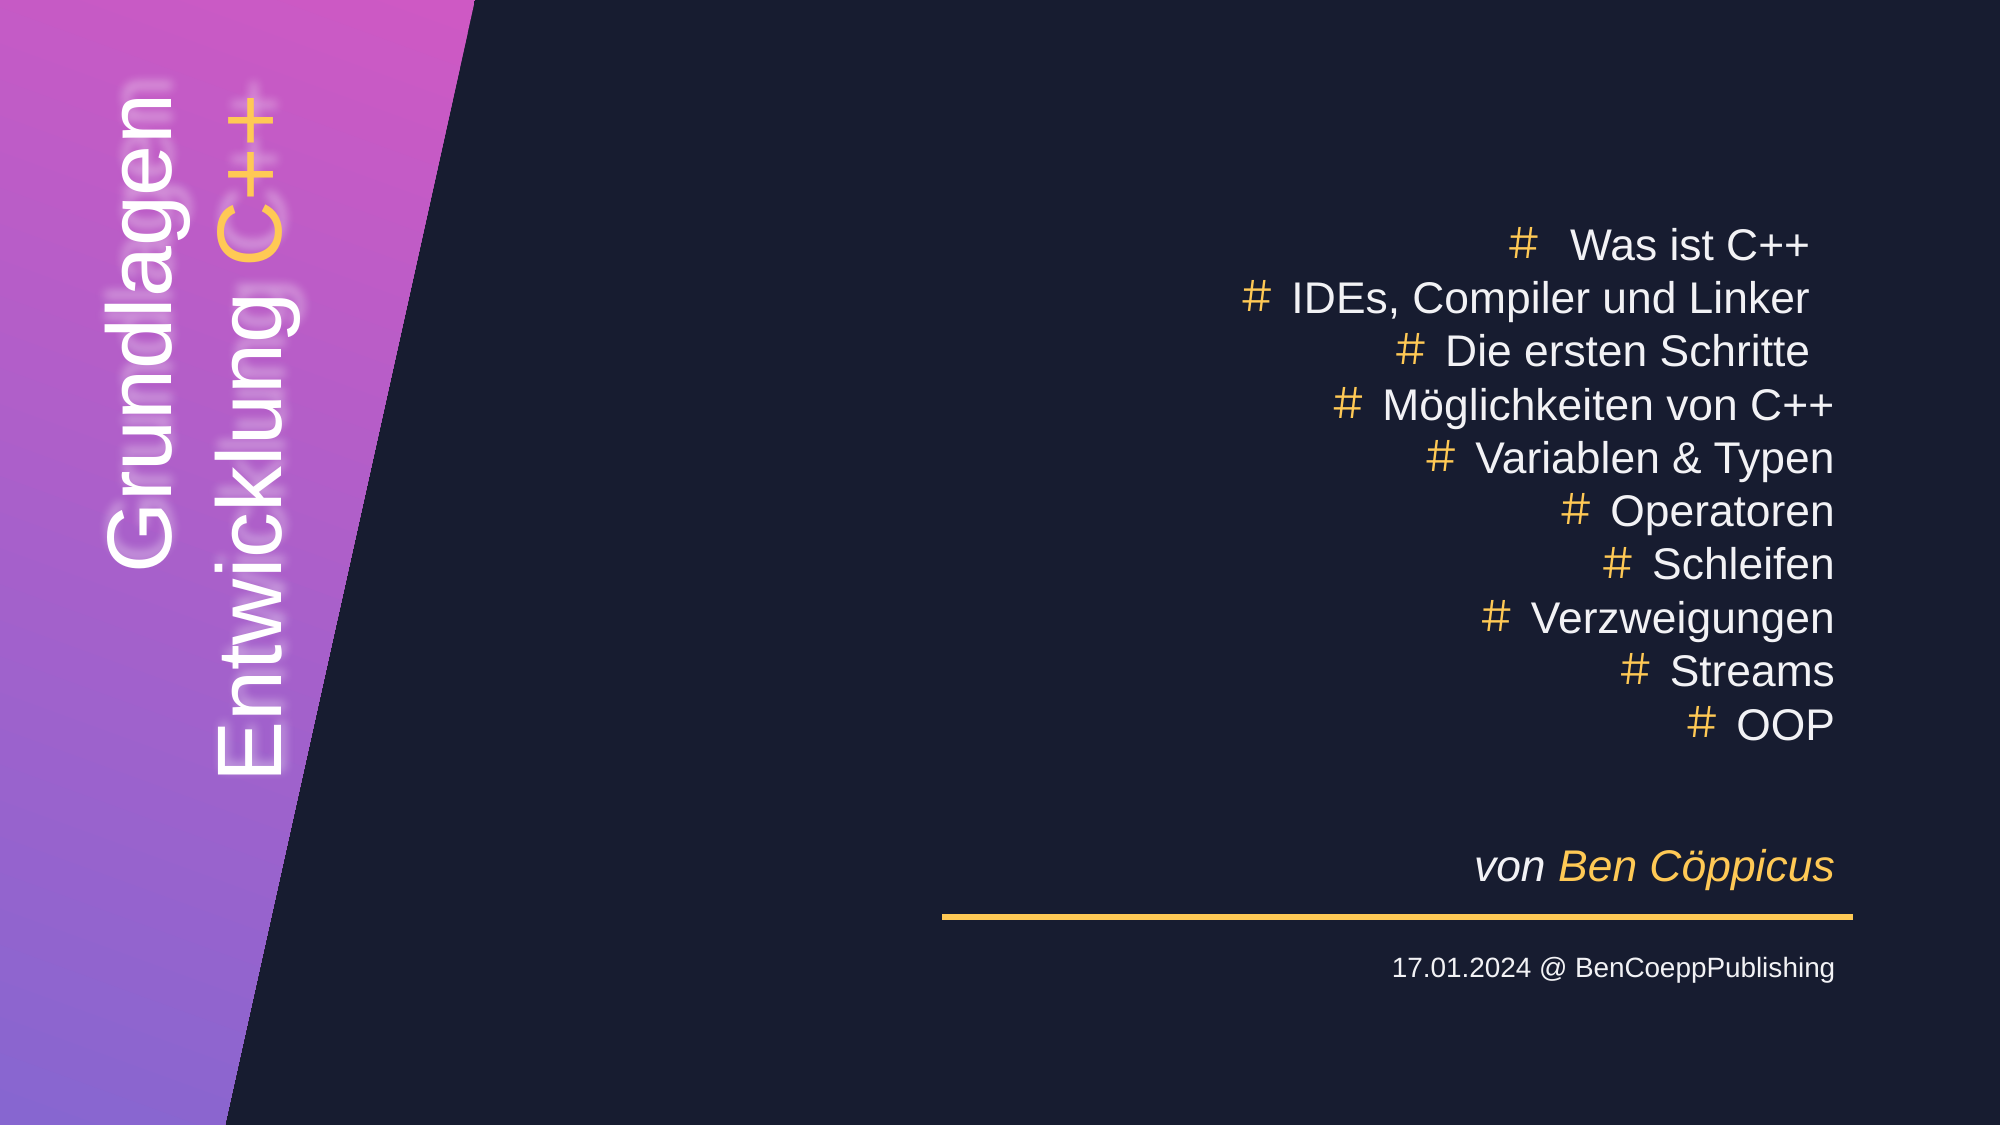

Was ist C++
IDEs, Compiler und Linker
Die ersten Schritte
Möglichkeiten von C++
Variablen & Typen
Operatoren
Schleifen
Verzweigungen
Streams
OOP
Grundlagen Entwicklung C++
von Ben Cöppicus
17.01.2024 @ BenCoeppPublishing